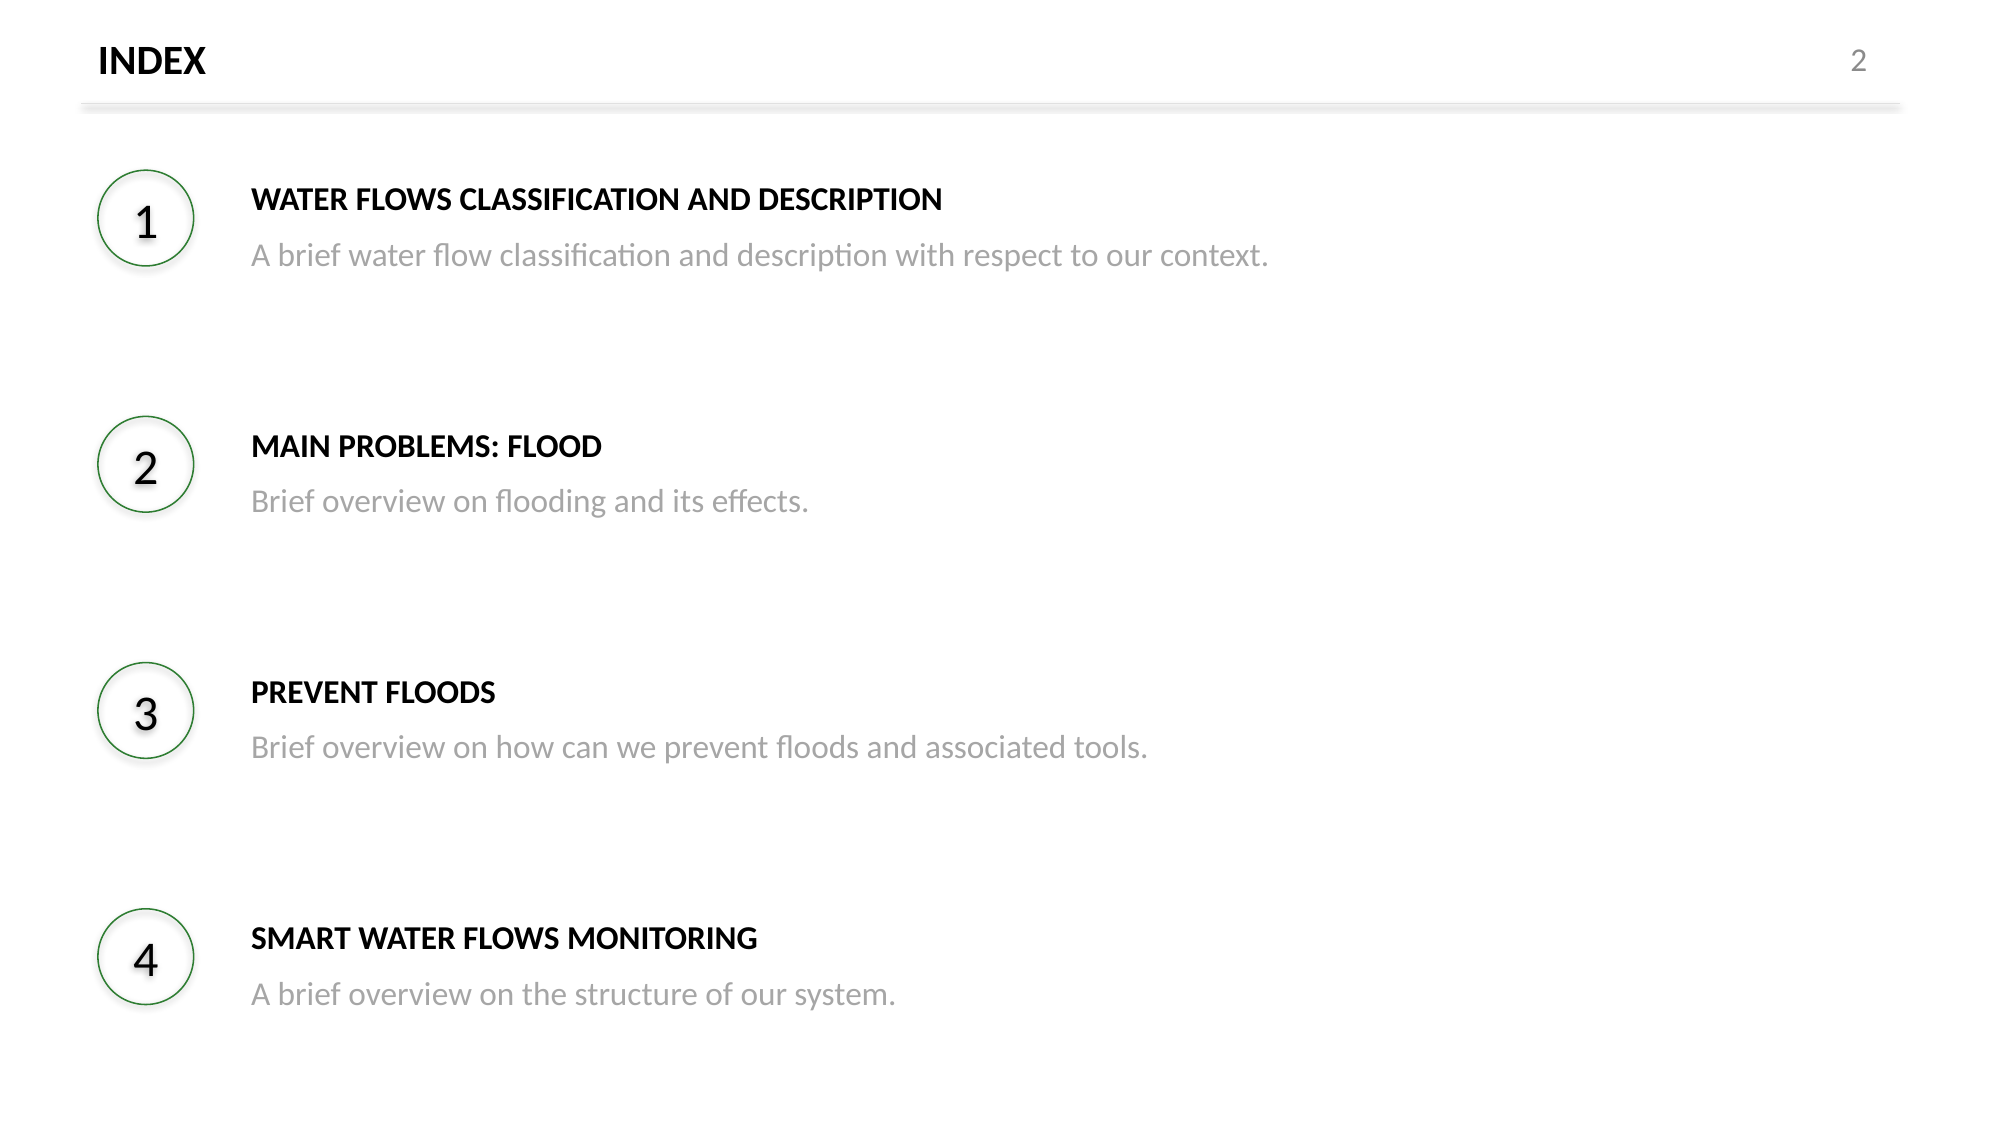

# INDEX
2
1
WATER FLOWS CLASSIFICATION AND DESCRIPTION
A brief water flow classification and description with respect to our context.
2
MAIN PROBLEMS: FLOOD
Brief overview on flooding and its effects.
3
PREVENT FLOODS
Brief overview on how can we prevent floods and associated tools.
4
SMART WATER FLOWS MONITORING
A brief overview on the structure of our system.